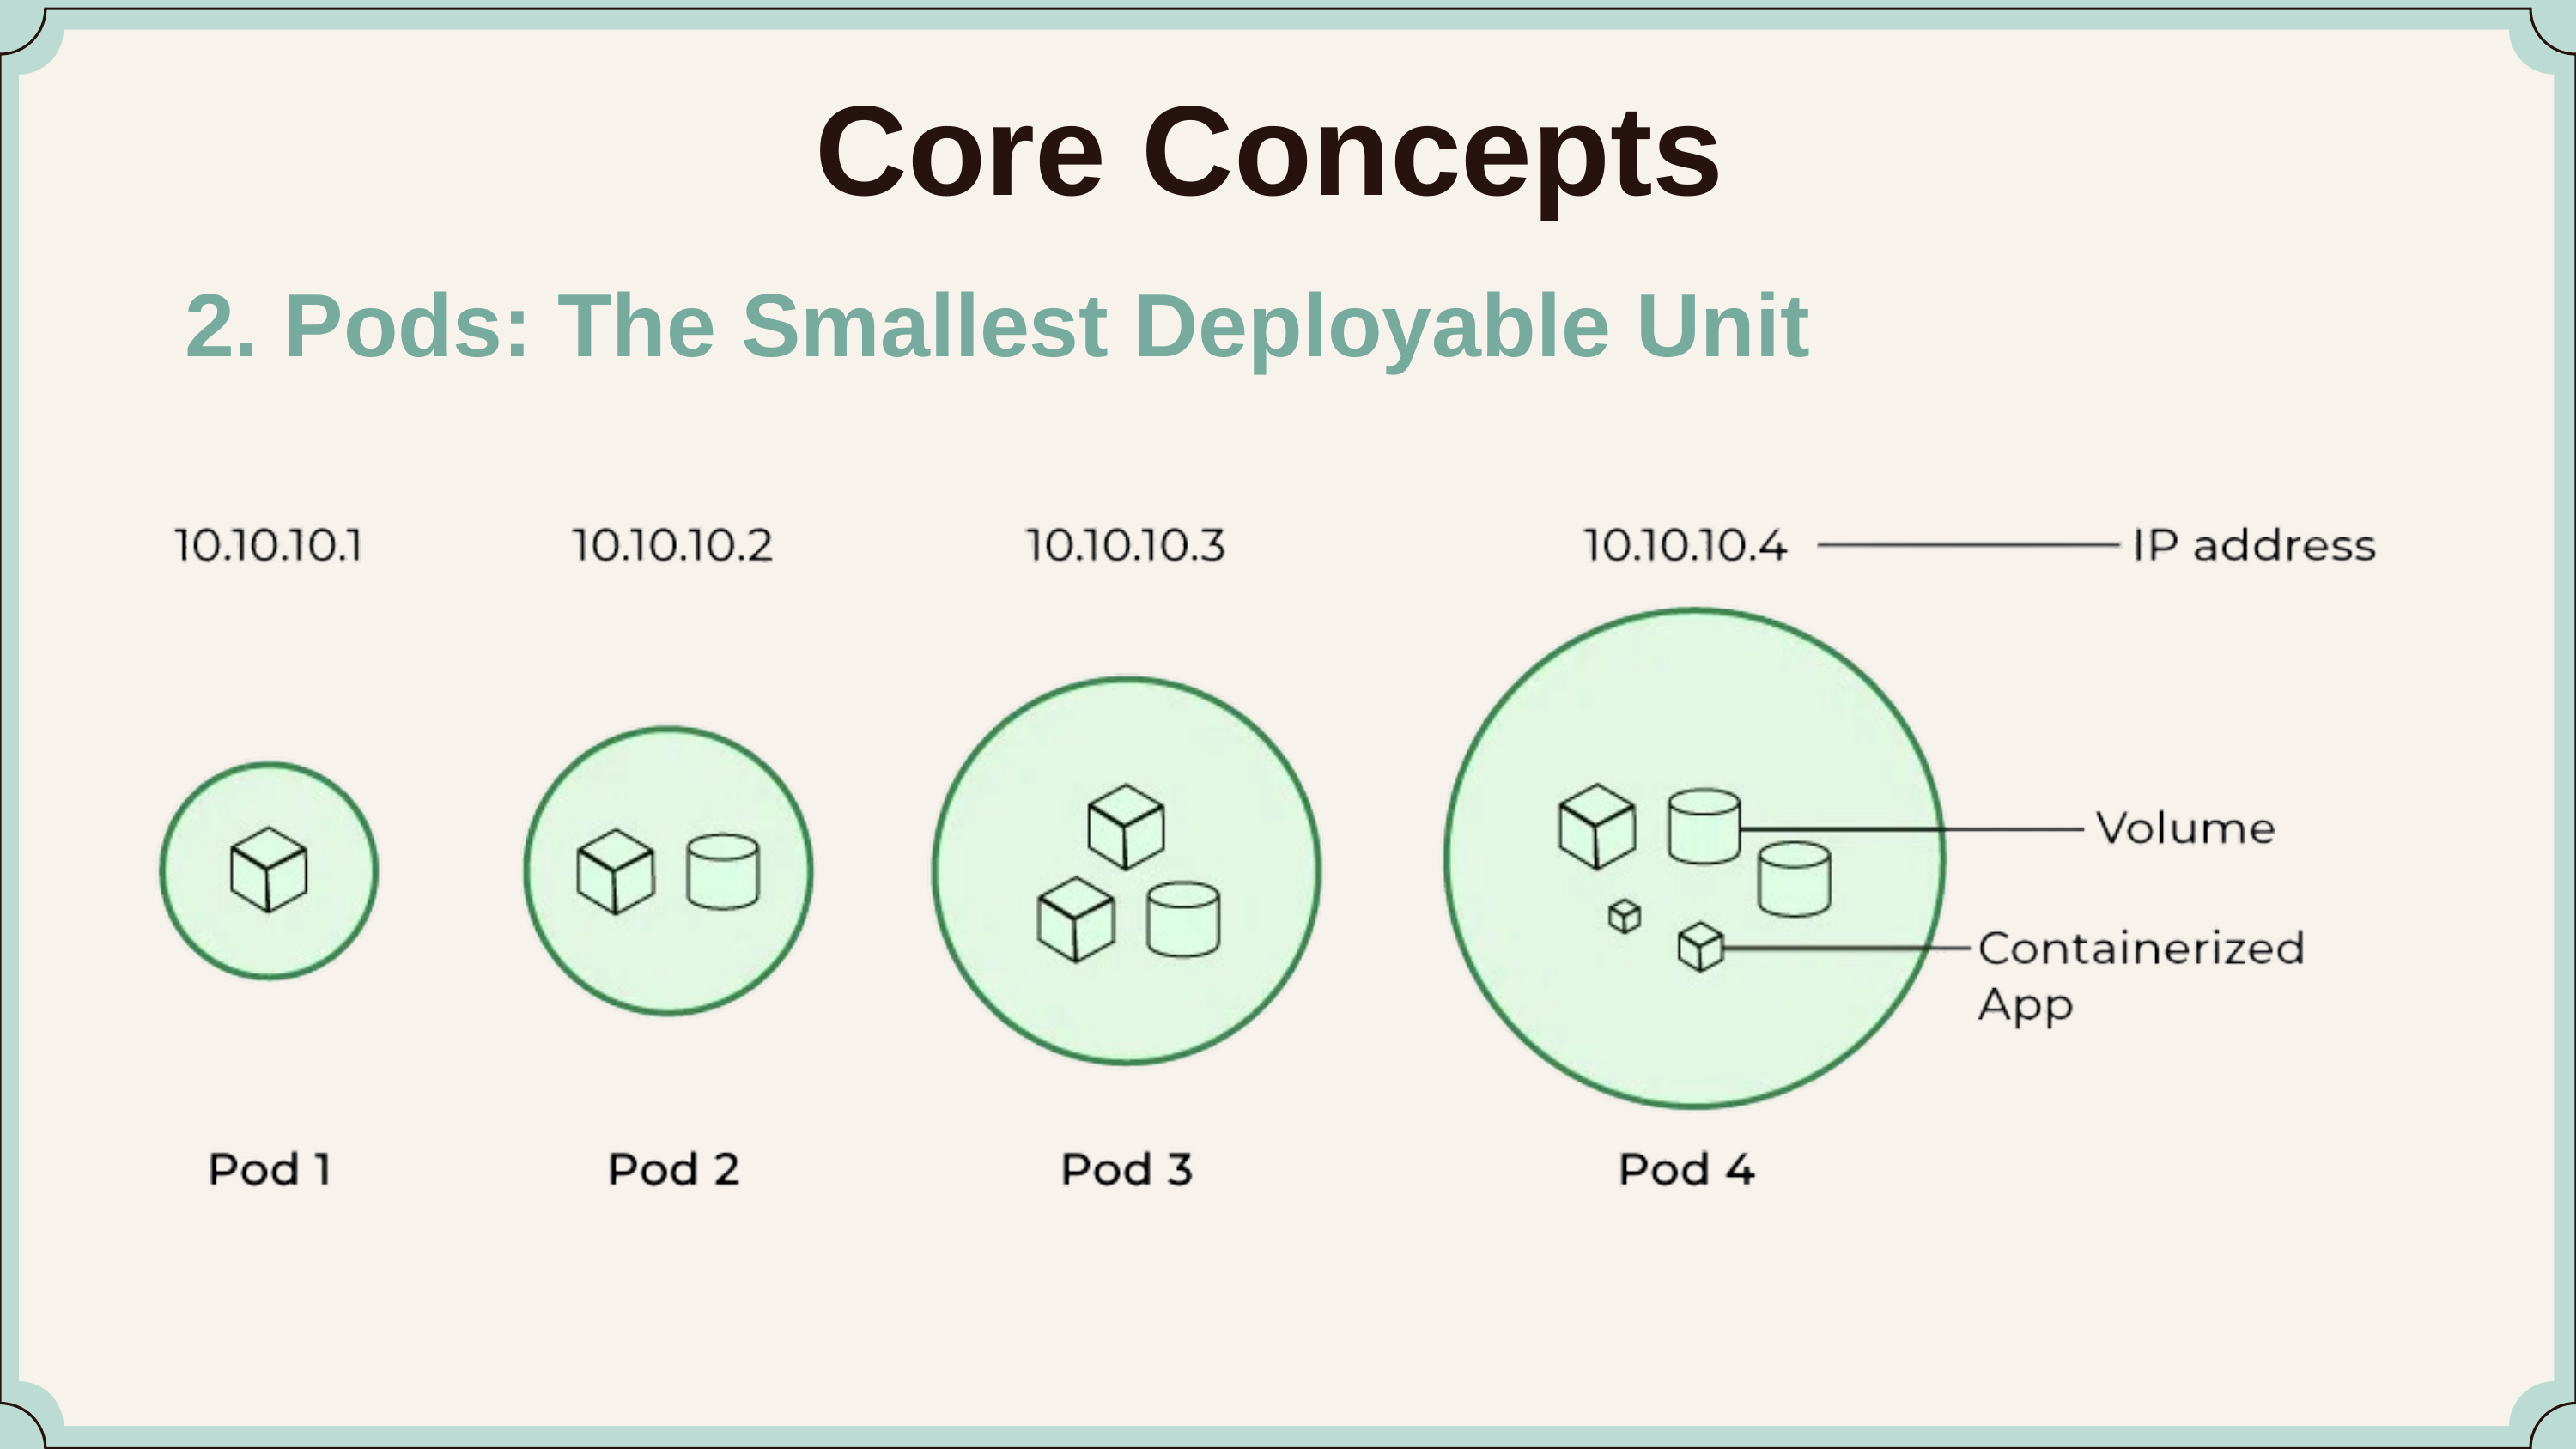

Core Concepts
2. Pods: The Smallest Deployable Unit